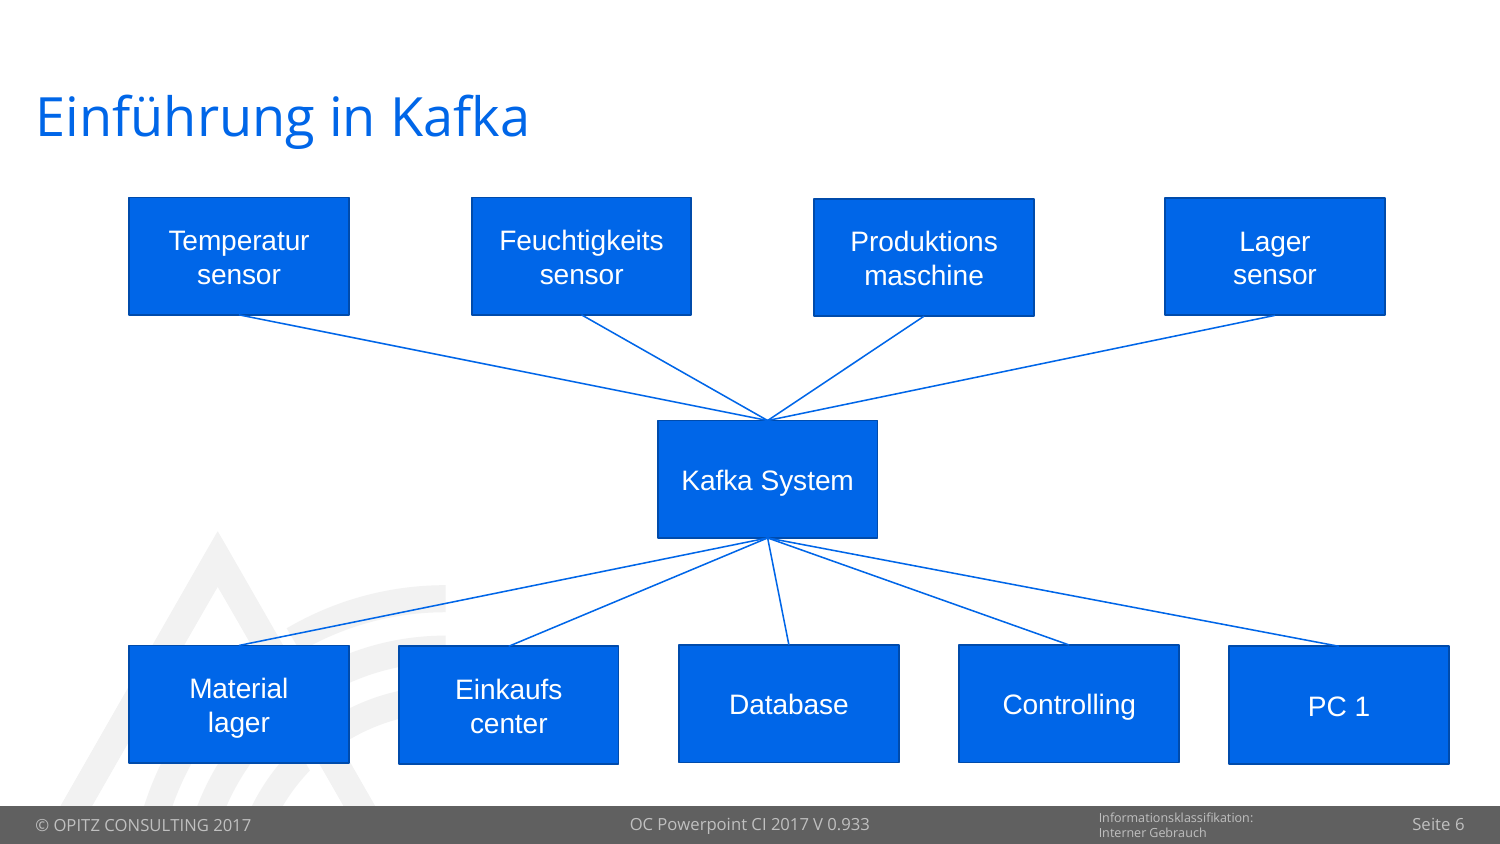

# Einführung in Kafka
Temperatur
sensor
Feuchtigkeits
sensor
Lager
sensor
Produktions
maschine
Kafka System
Database
Controlling
Material
lager
Einkaufs
center
PC 1
OC Powerpoint CI 2017 V 0.933
Seite 6